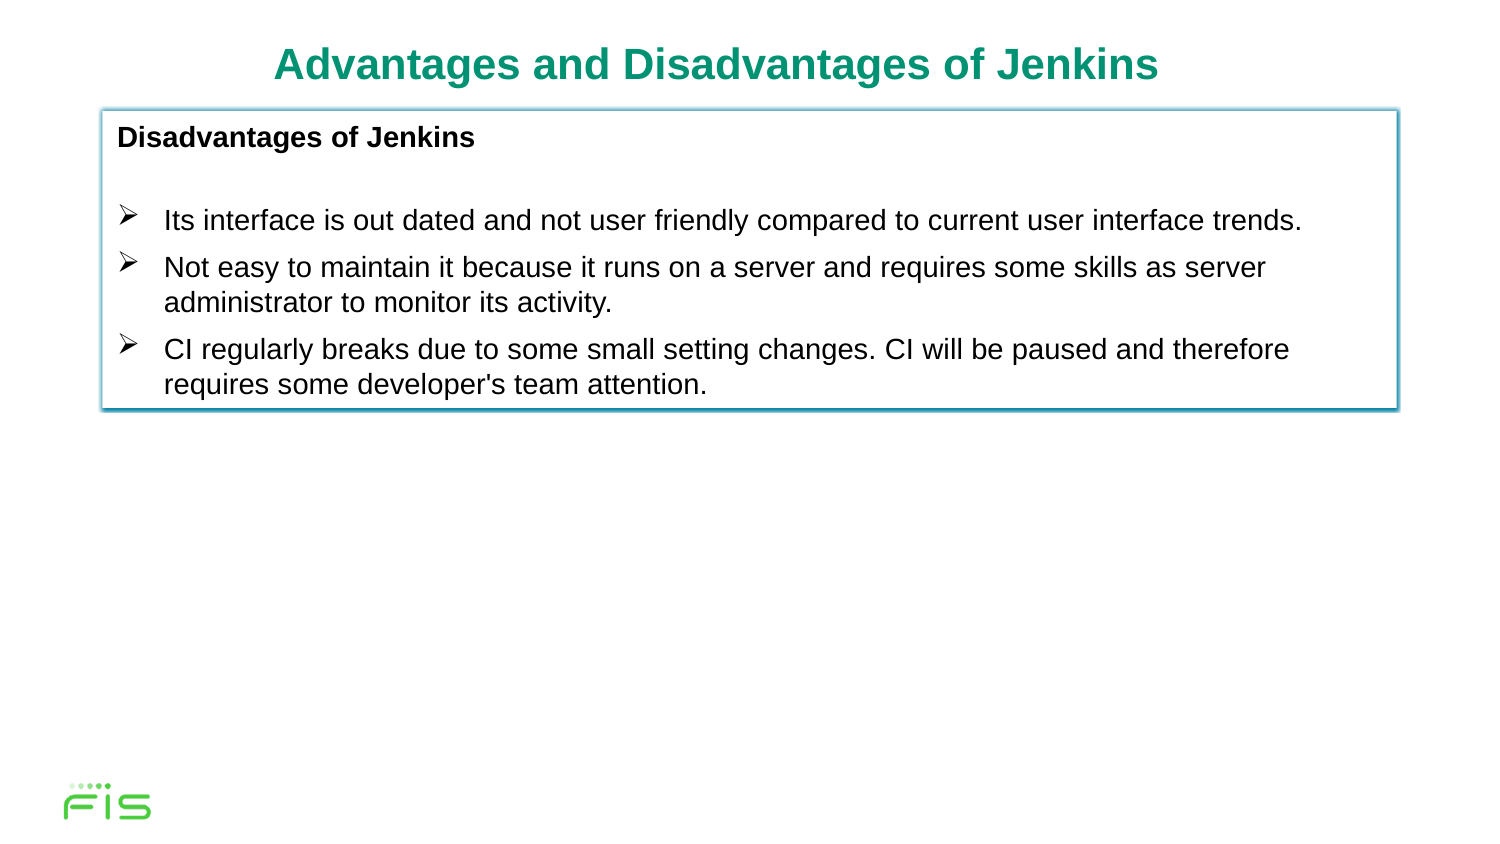

# Advantages and Disadvantages of Jenkins
Disadvantages of Jenkins

Its interface is out dated and not user friendly compared to current user interface trends.
Not easy to maintain it because it runs on a server and requires some skills as server administrator to monitor its activity.
CI regularly breaks due to some small setting changes. CI will be paused and therefore requires some developer's team attention.
7